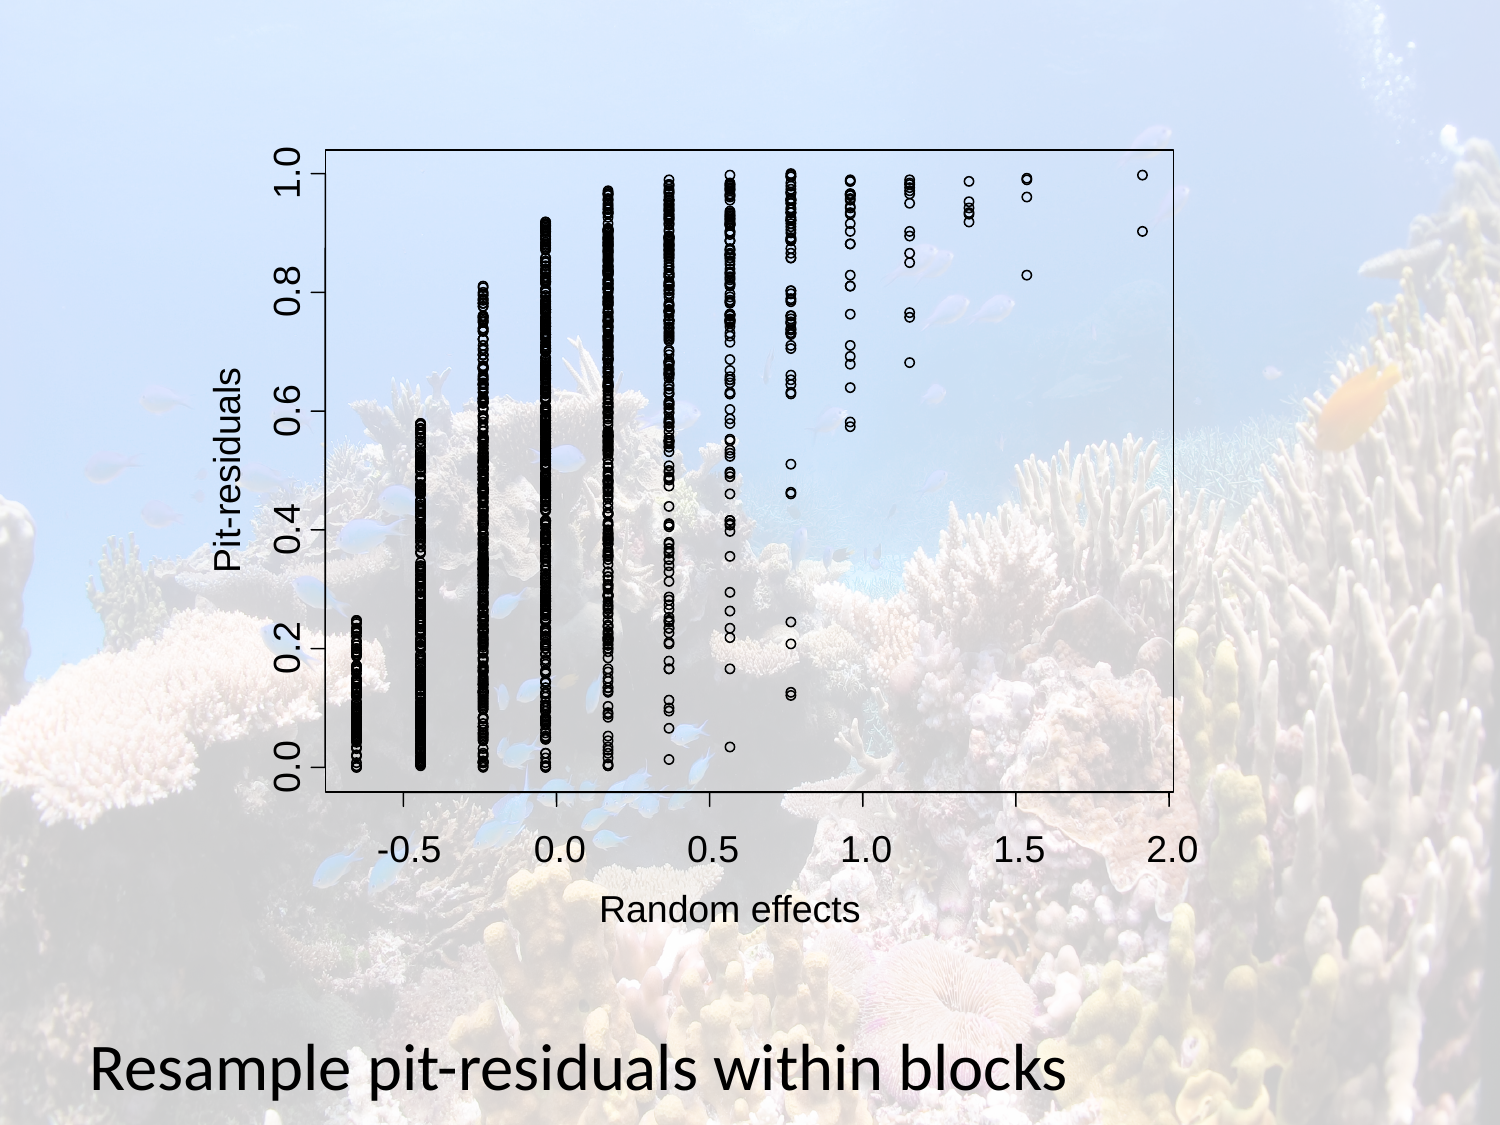

1.0

0.8

0.6

Pit-residuals
0.4

0.2

0.0

-0.5
0.0
0.5
1.0
1.5
2.0
Random effects

Resample pit-residuals within blocks